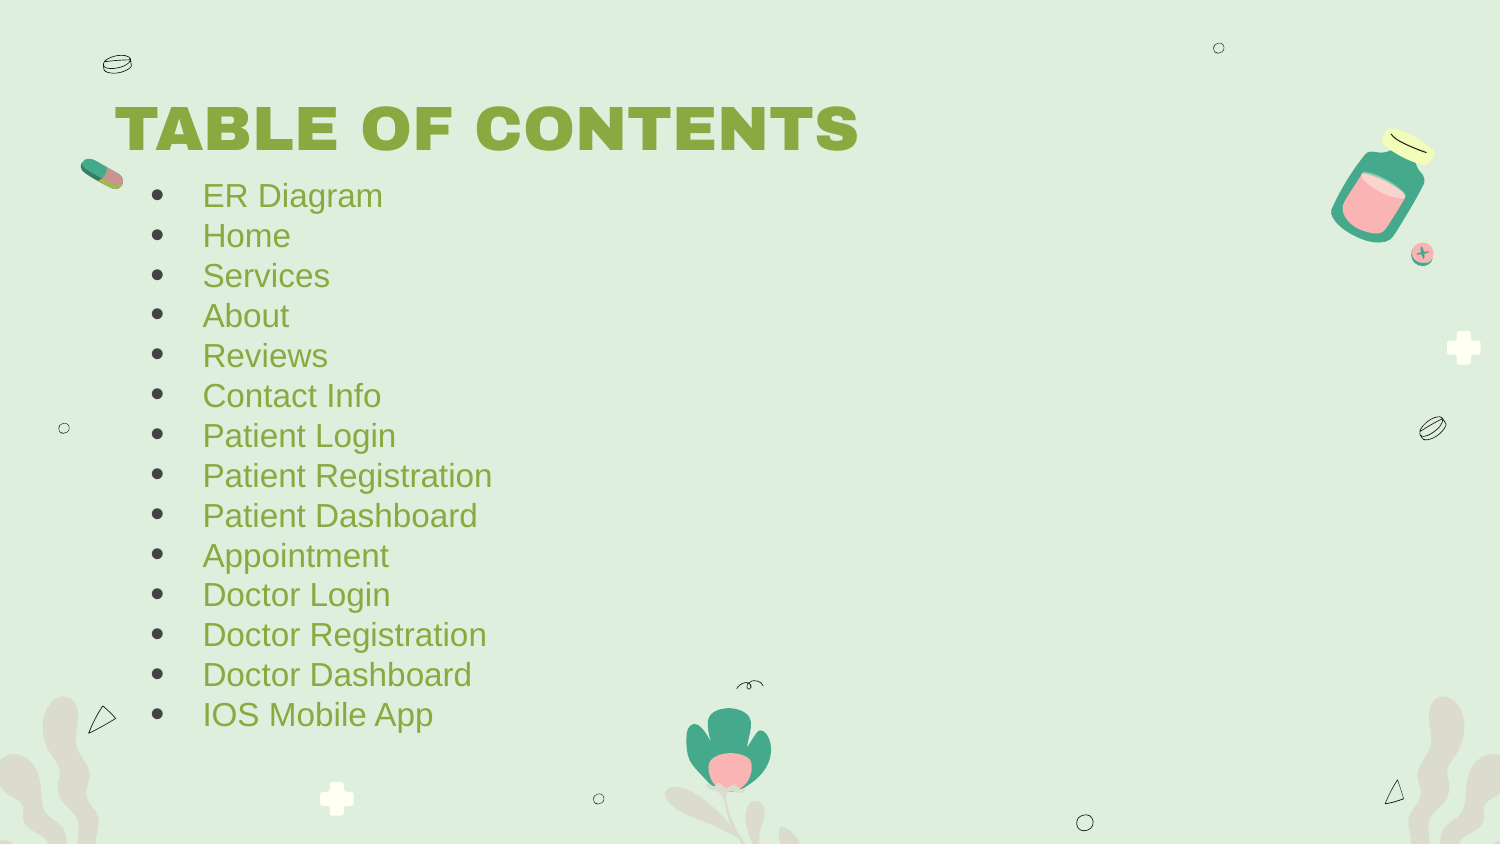

# TABLE OF CONTENTS
ER Diagram
Home
Services
About
Reviews
Contact Info
Patient Login
Patient Registration
Patient Dashboard
Appointment
Doctor Login
Doctor Registration
Doctor Dashboard
IOS Mobile App